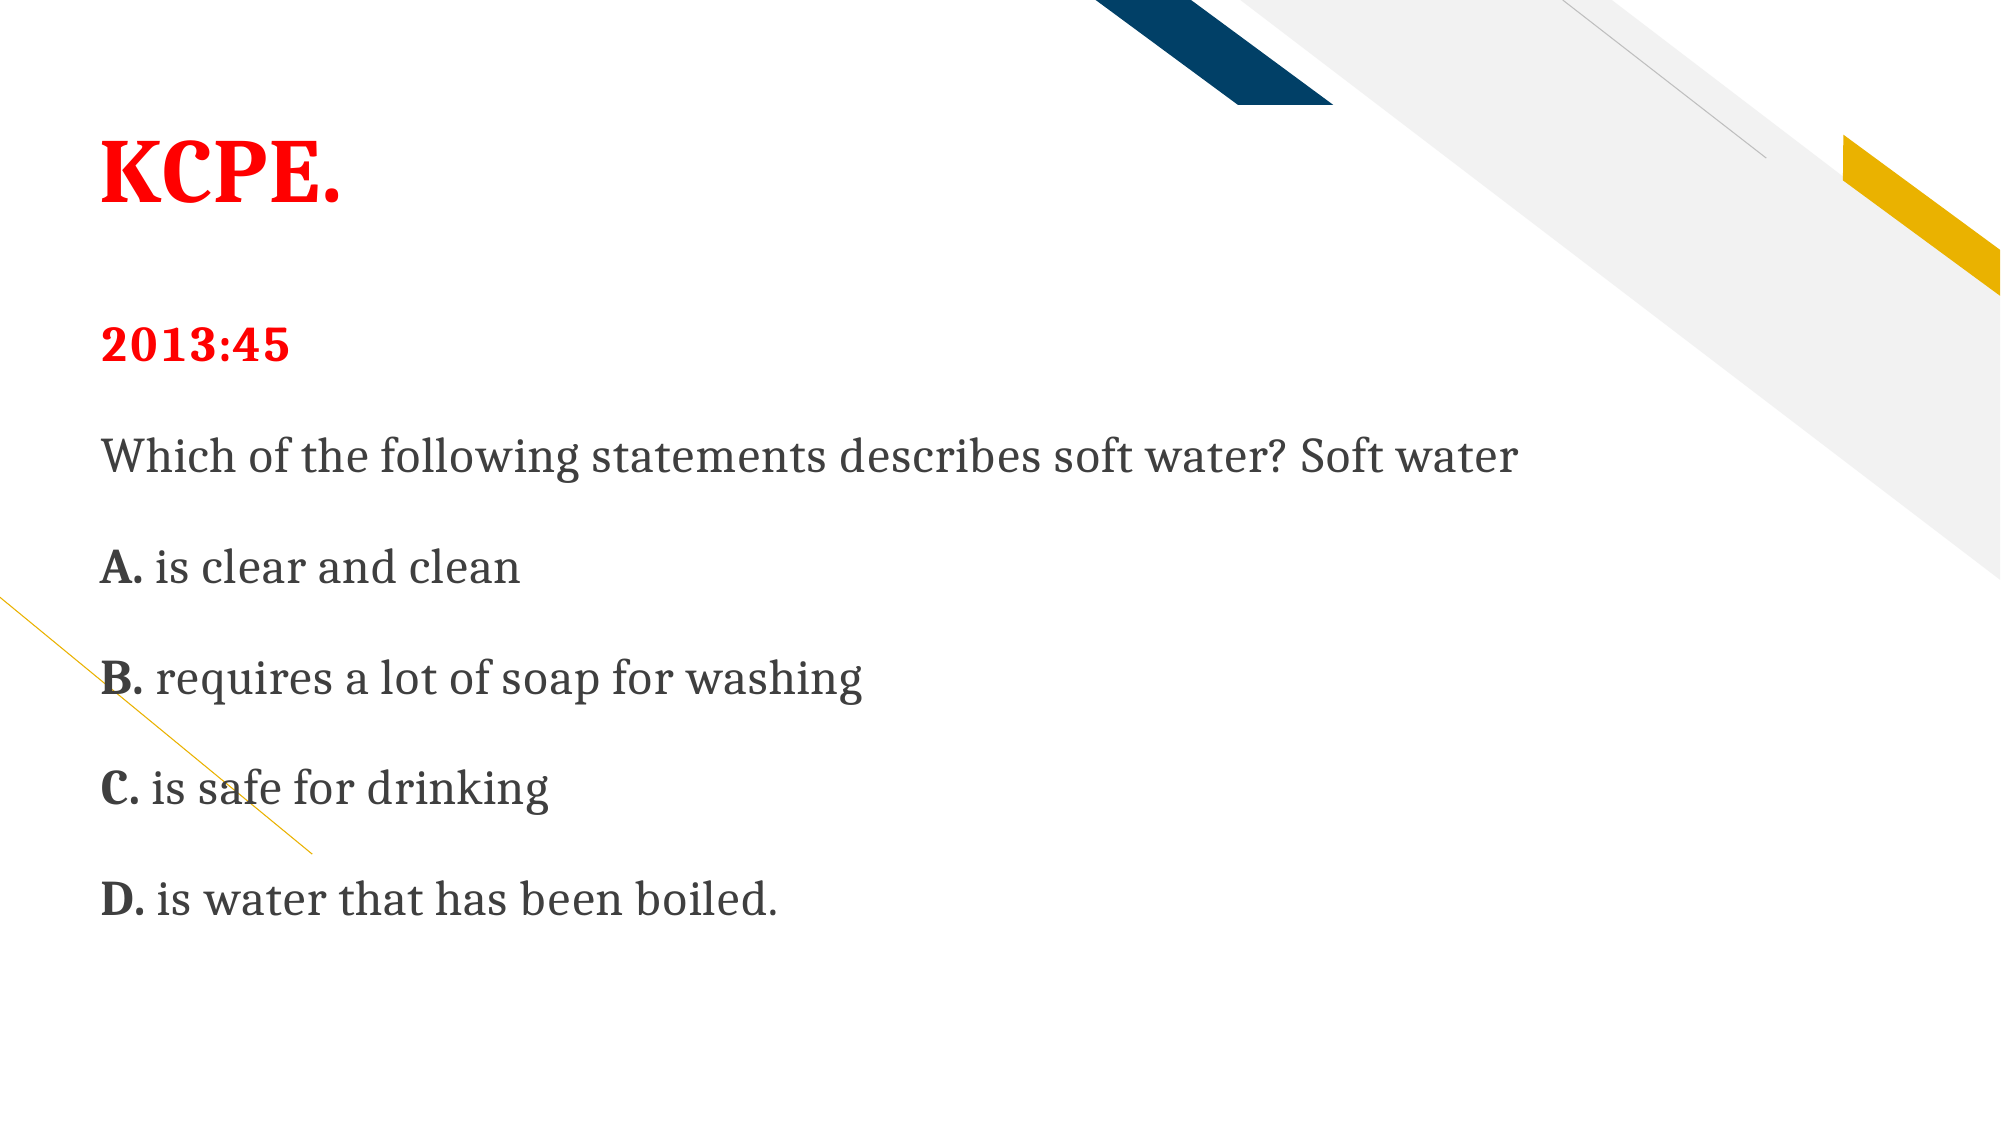

# KCPE.
2013:45
Which of the following statements describes soft water? Soft water
A. is clear and clean
B. requires a lot of soap for washing
C. is safe for drinking
D. is water that has been boiled.